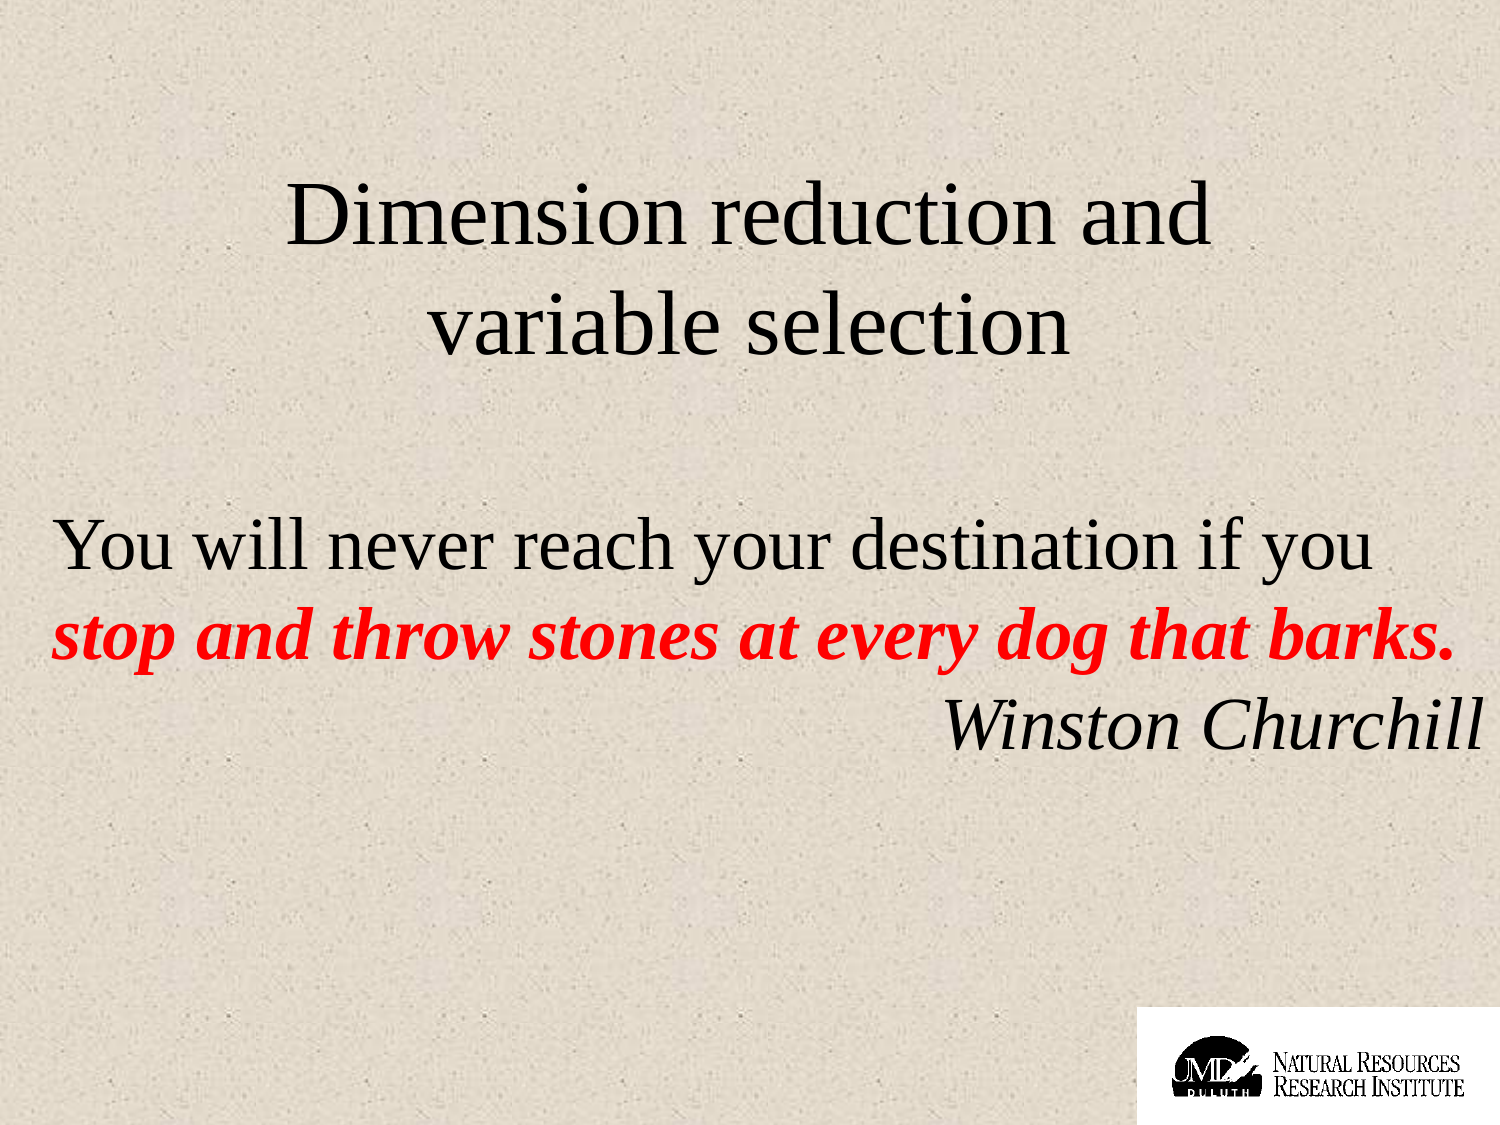

# Dimension reduction and variable selection
You will never reach your destination if you stop and throw stones at every dog that barks.
Winston Churchill